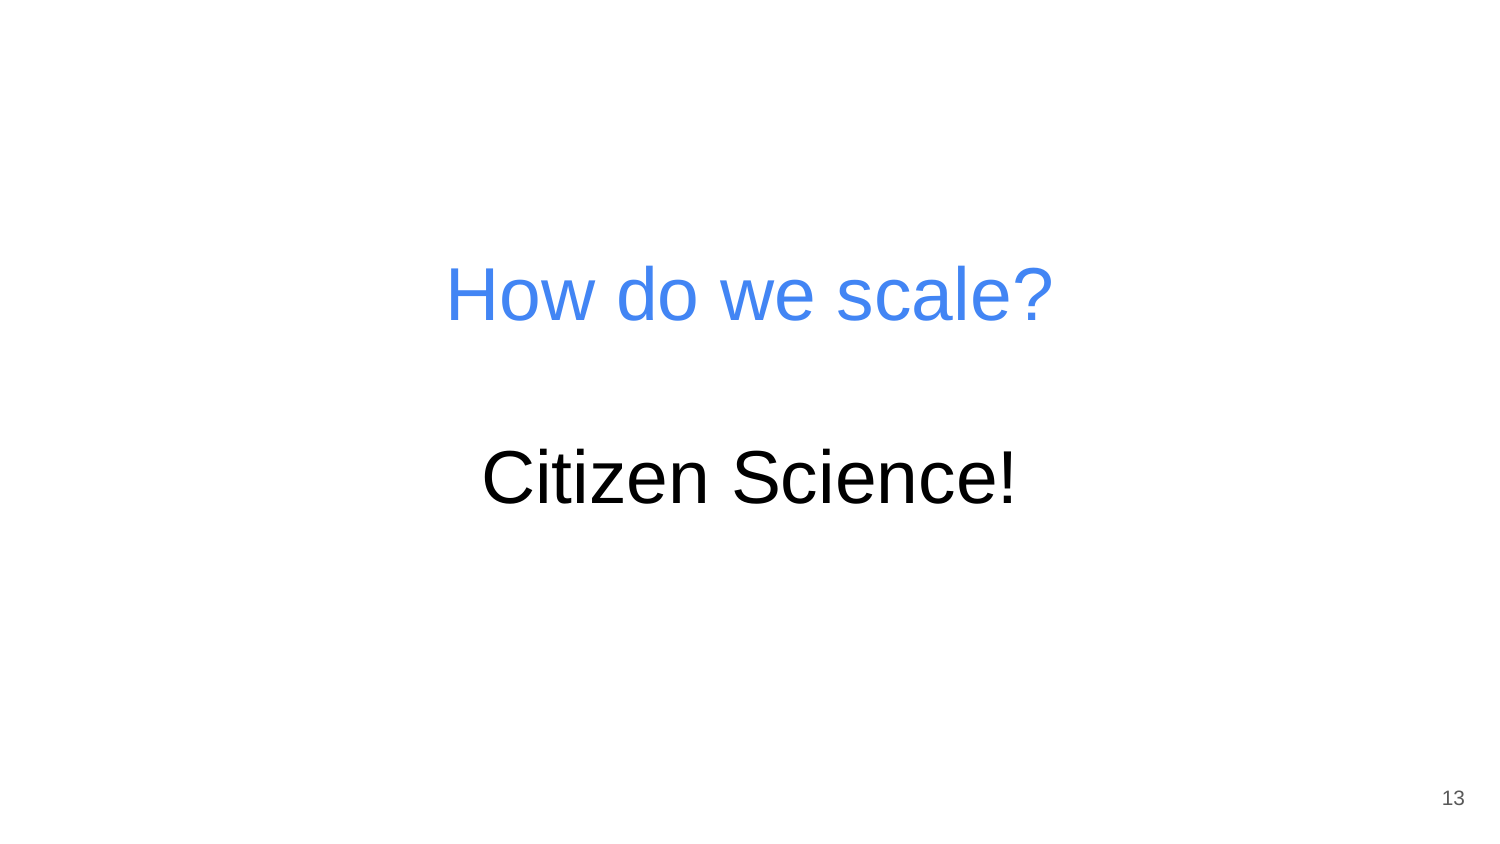

# How do we scale?
Citizen Science!
13